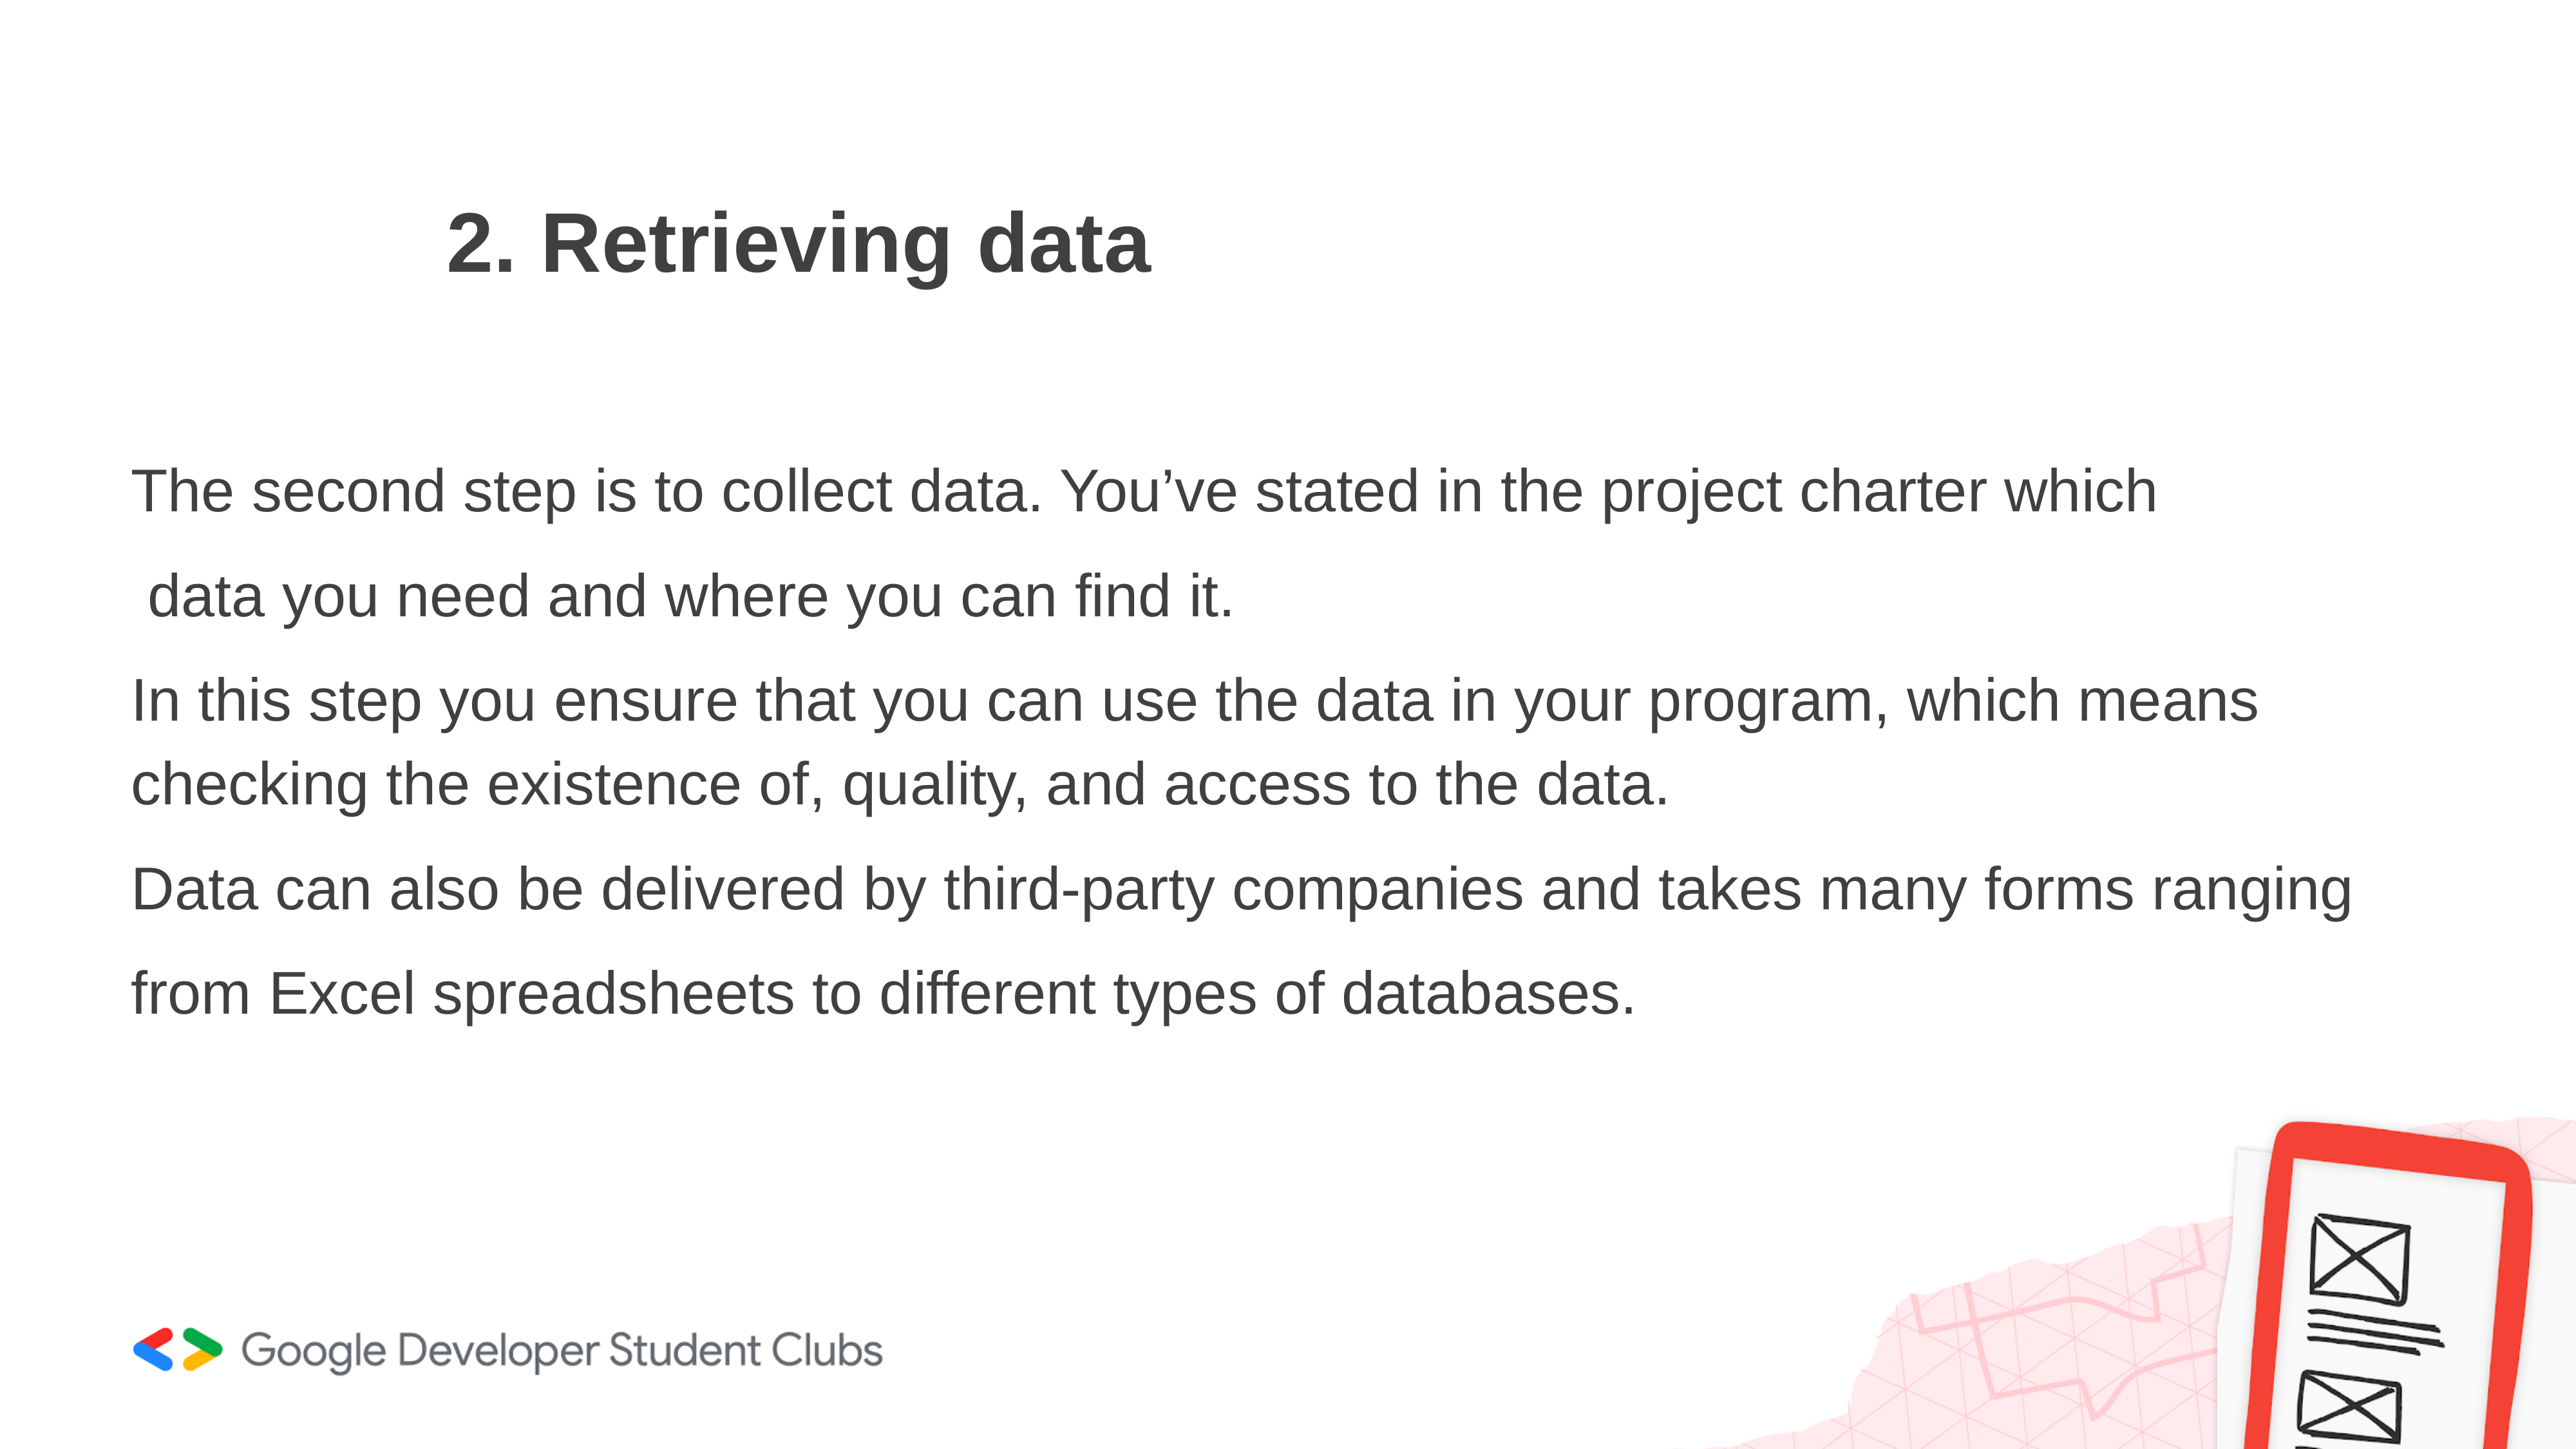

# 2. Retrieving data
2. Retrieving data
The second step is to collect data. You’ve stated in the project charter which
 data you need and where you can find it.
In this step you ensure that you can use the data in your program, which means checking the existence of, quality, and access to the data.
Data can also be delivered by third-party companies and takes many forms ranging
from Excel spreadsheets to different types of databases.